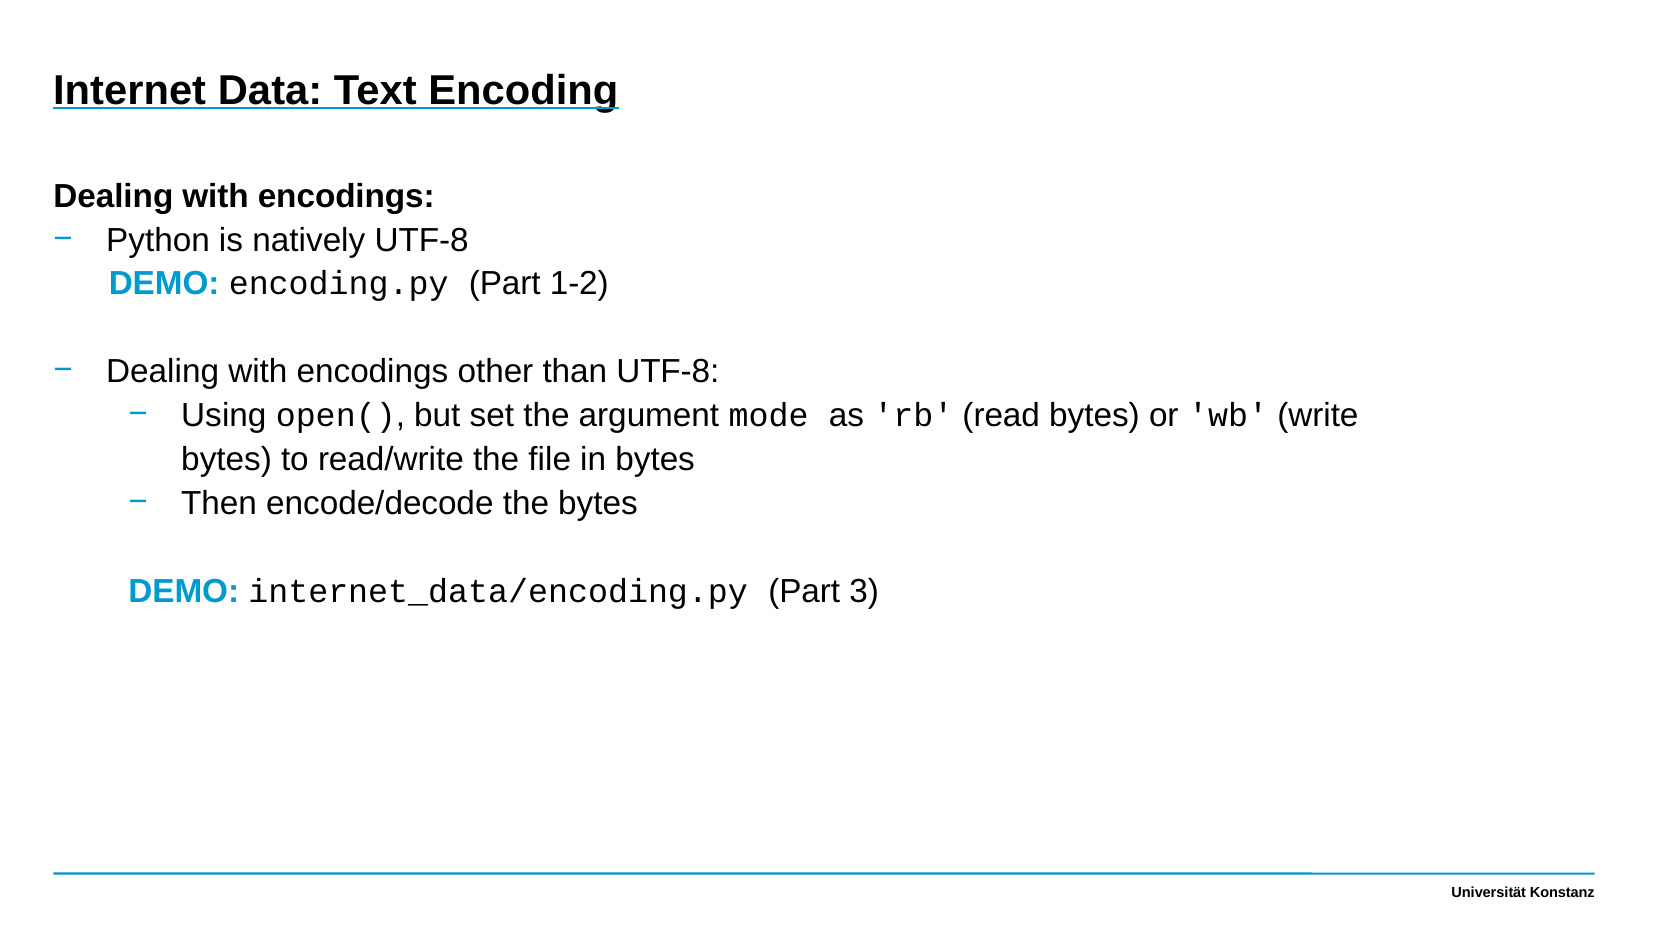

Internet Data: Text Encoding
Dealing with encodings:
Python is natively UTF-8
      DEMO: encoding.py (Part 1-2)

Dealing with encodings other than UTF-8:
Using open(), but set the argument mode as 'rb' (read bytes) or 'wb' (write bytes) to read/write the file in bytes
Then encode/decode the bytes

DEMO: internet_data/encoding.py (Part 3)